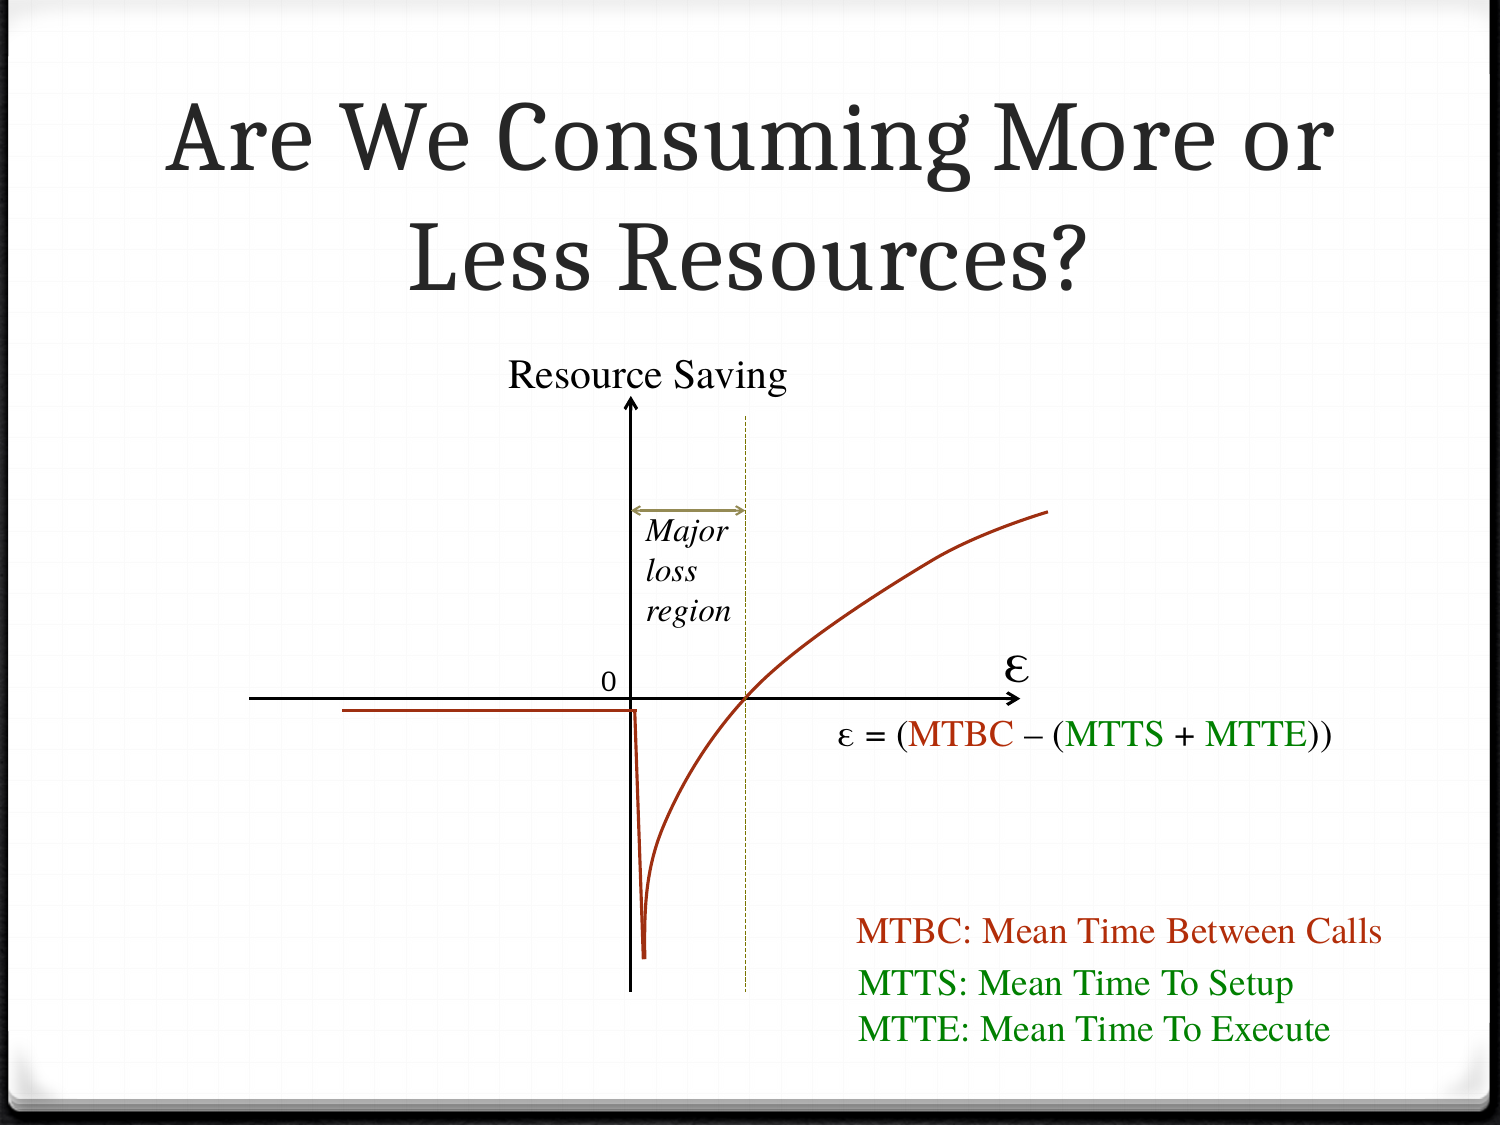

# Are We Consuming More or Less Resources?
Resource Saving
Major loss region

ε
0
ε = (MTBC – (MTTS + MTTE))
MTBC: Mean Time Between Calls
MTTS: Mean Time To Setup
MTTE: Mean Time To Execute